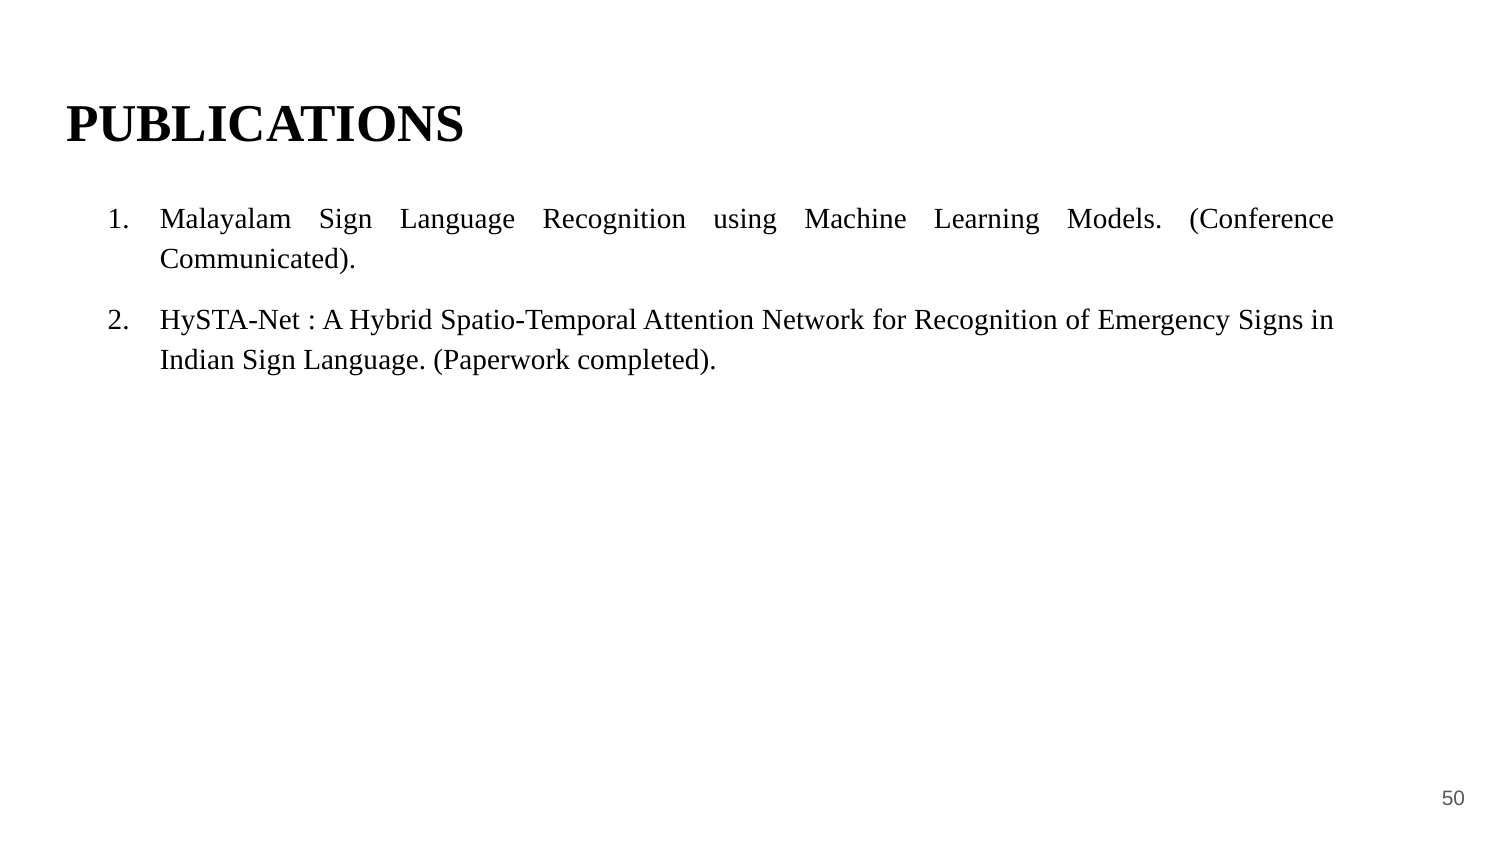

# PUBLICATIONS

Malayalam Sign Language Recognition using Machine Learning Models. (Conference Communicated).
HySTA-Net : A Hybrid Spatio-Temporal Attention Network for Recognition of Emergency Signs in Indian Sign Language. (Paperwork completed).

50